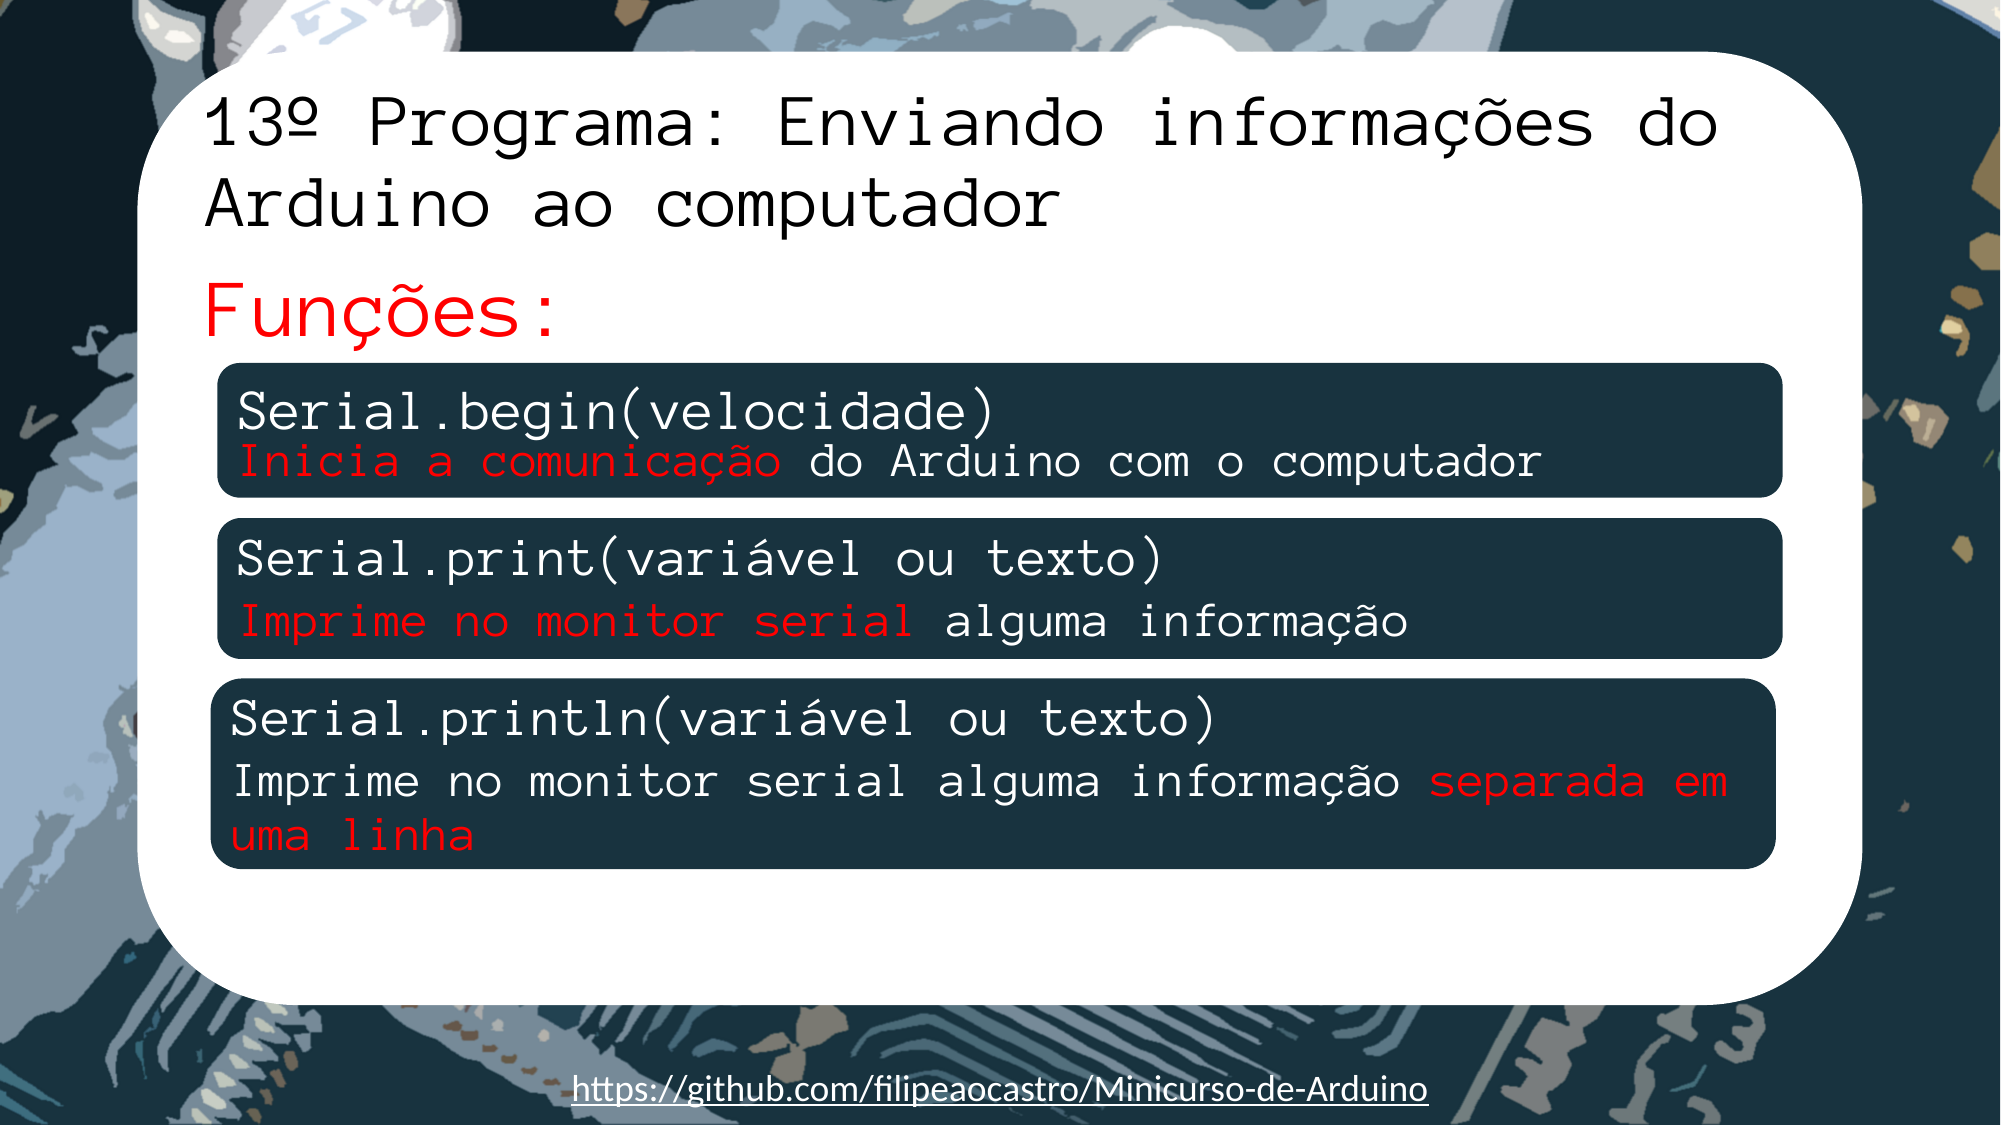

# 13º Programa: Enviando informações do Arduino ao computador
Funções:
Serial.begin(velocidade)

Inicia a comunicação do Arduino com o computador

Serial.print(variável ou texto)
Imprime no monitor serial alguma informação

Serial.println(variável ou texto)
Imprime no monitor serial alguma informação separada em uma linha
https://github.com/filipeaocastro/Minicurso-de-Arduino